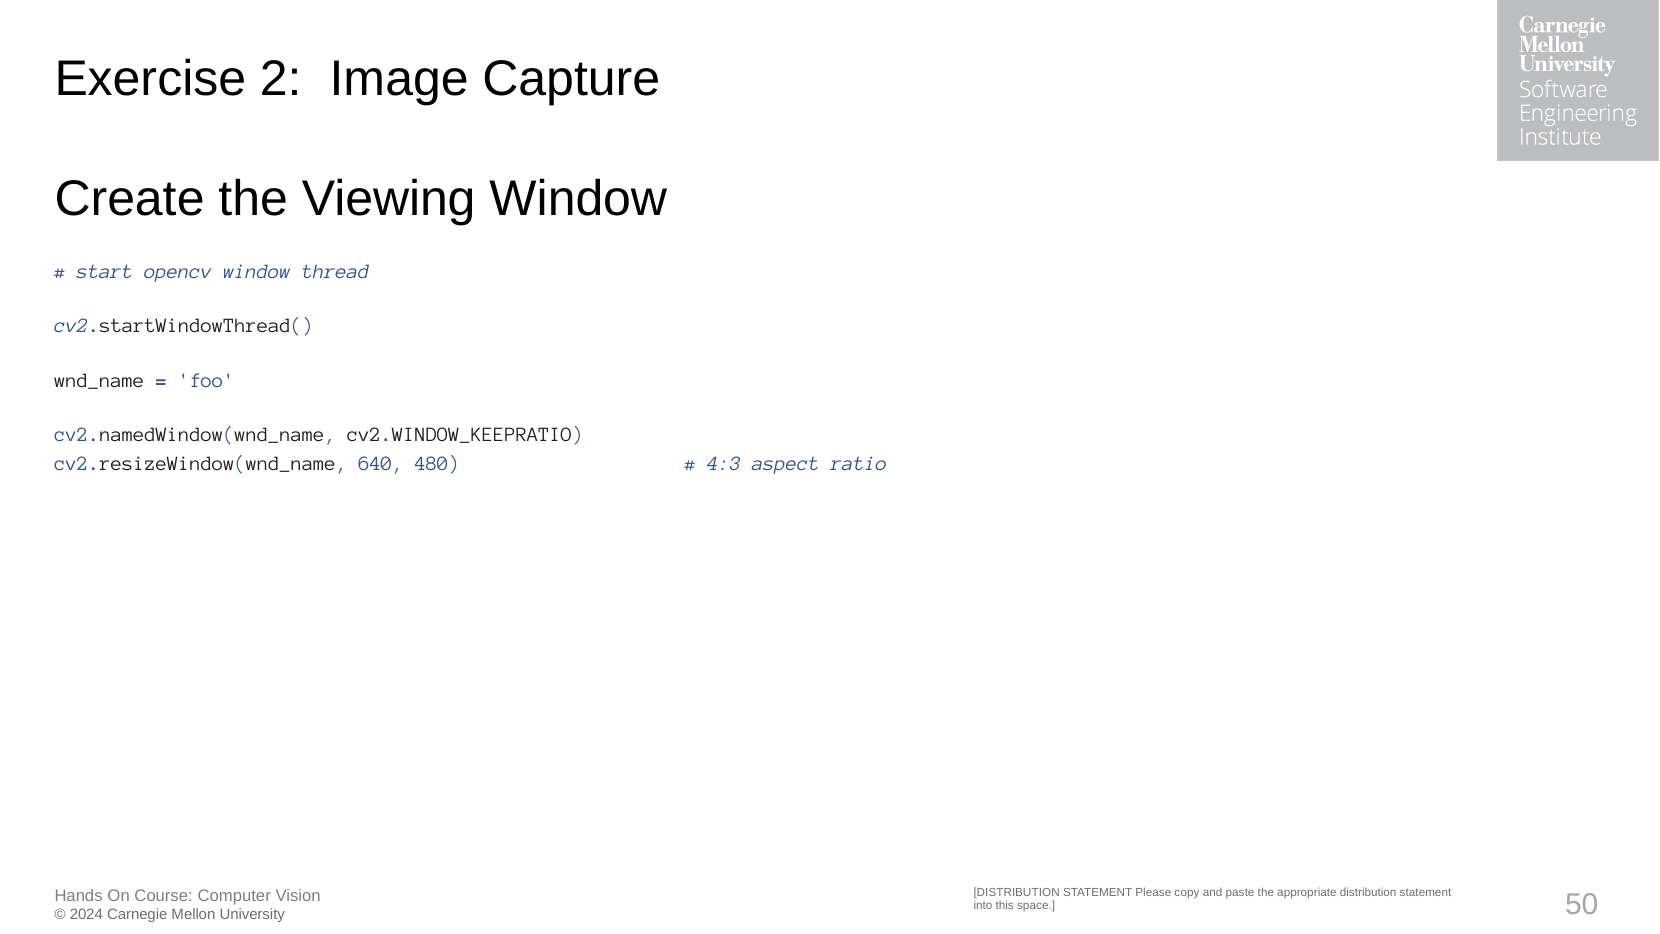

# Exercise 2:  Image Capture Create the Viewing Window
# start opencv window thread
cv2.startWindowThread()
wnd_name = 'foo'
cv2.namedWindow(wnd_name, cv2.WINDOW_KEEPRATIO)
cv2.resizeWindow(wnd_name, 640, 480)                    # 4:3 aspect ratio